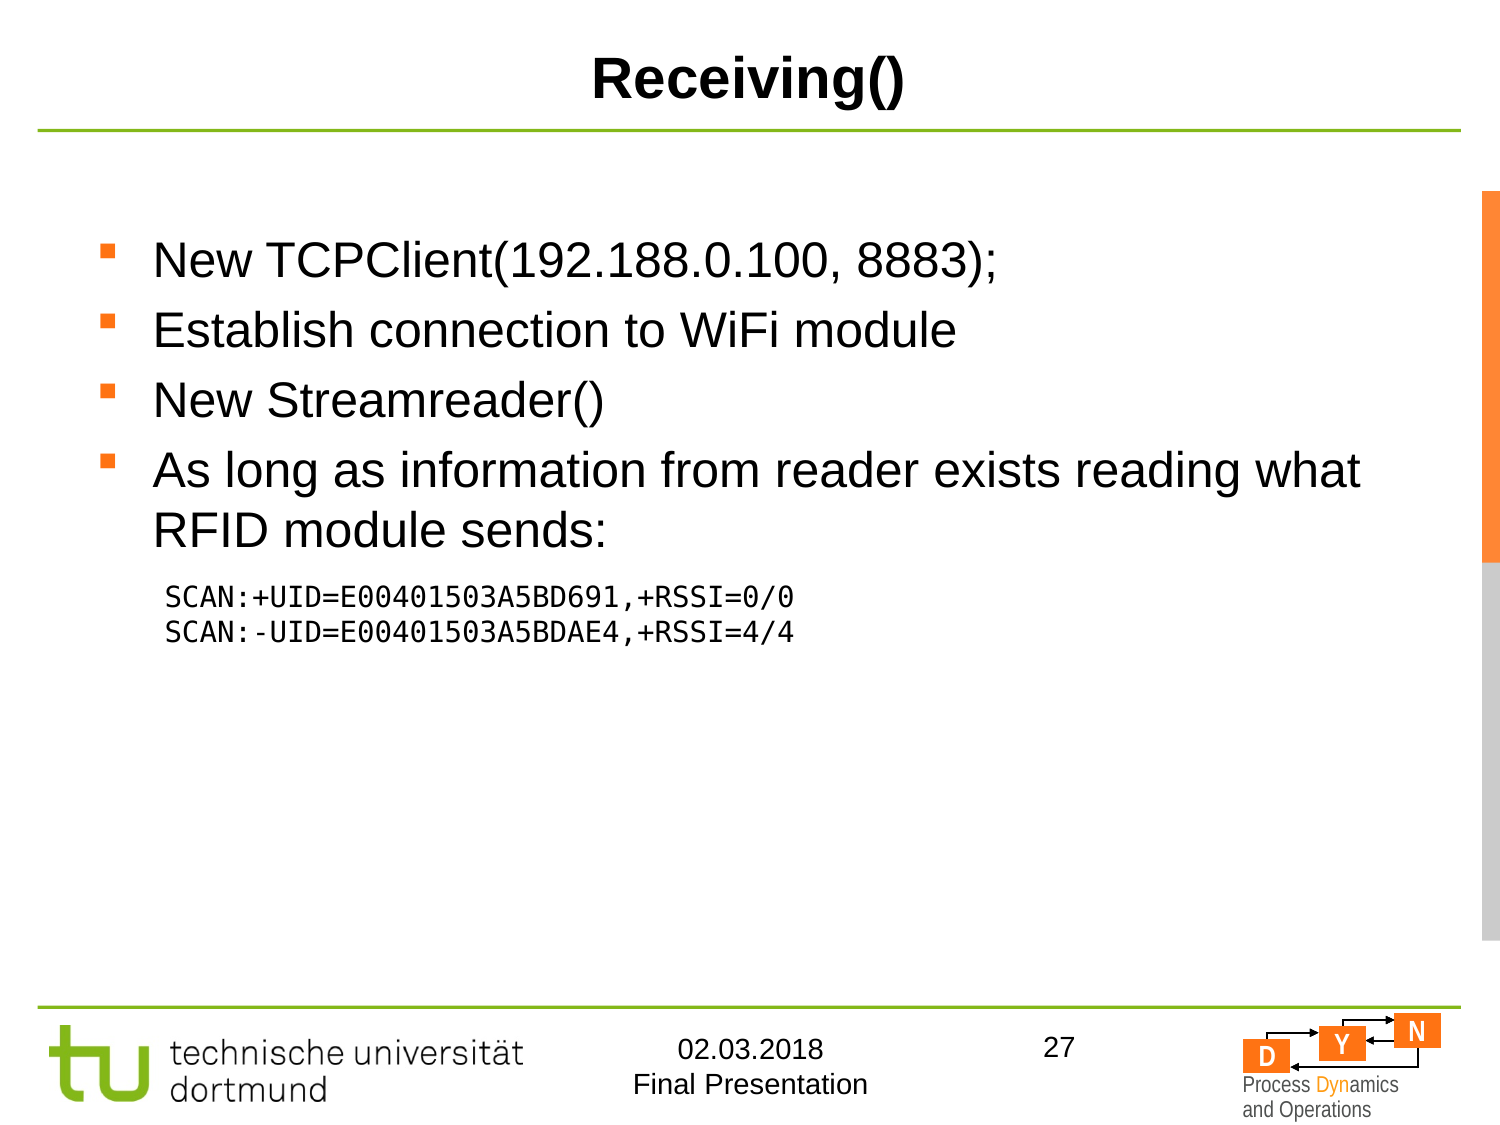

27
# Receiving()
New TCPClient(192.188.0.100, 8883);
Establish connection to WiFi module
New Streamreader()
As long as information from reader exists reading what RFID module sends:

SCAN:+UID=E00401503A5BD691,+RSSI=0/0
SCAN:-UID=E00401503A5BDAE4,+RSSI=4/4